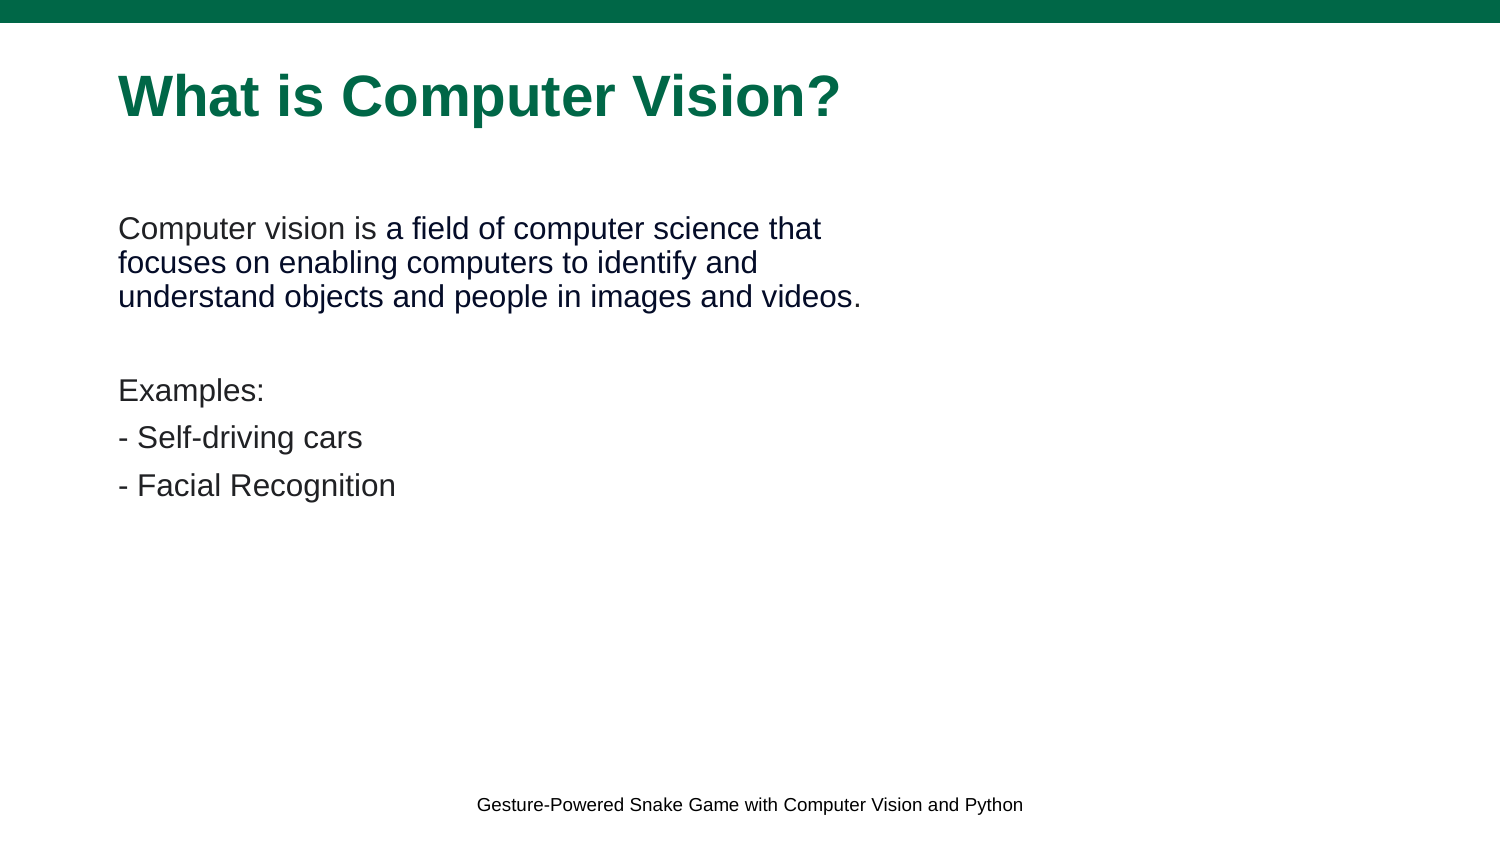

# What is Computer Vision?
Computer vision is a field of computer science that focuses on enabling computers to identify and understand objects and people in images and videos.

Examples:
- Self-driving cars
- Facial Recognition

Gesture-Powered Snake Game with Computer Vision and Python